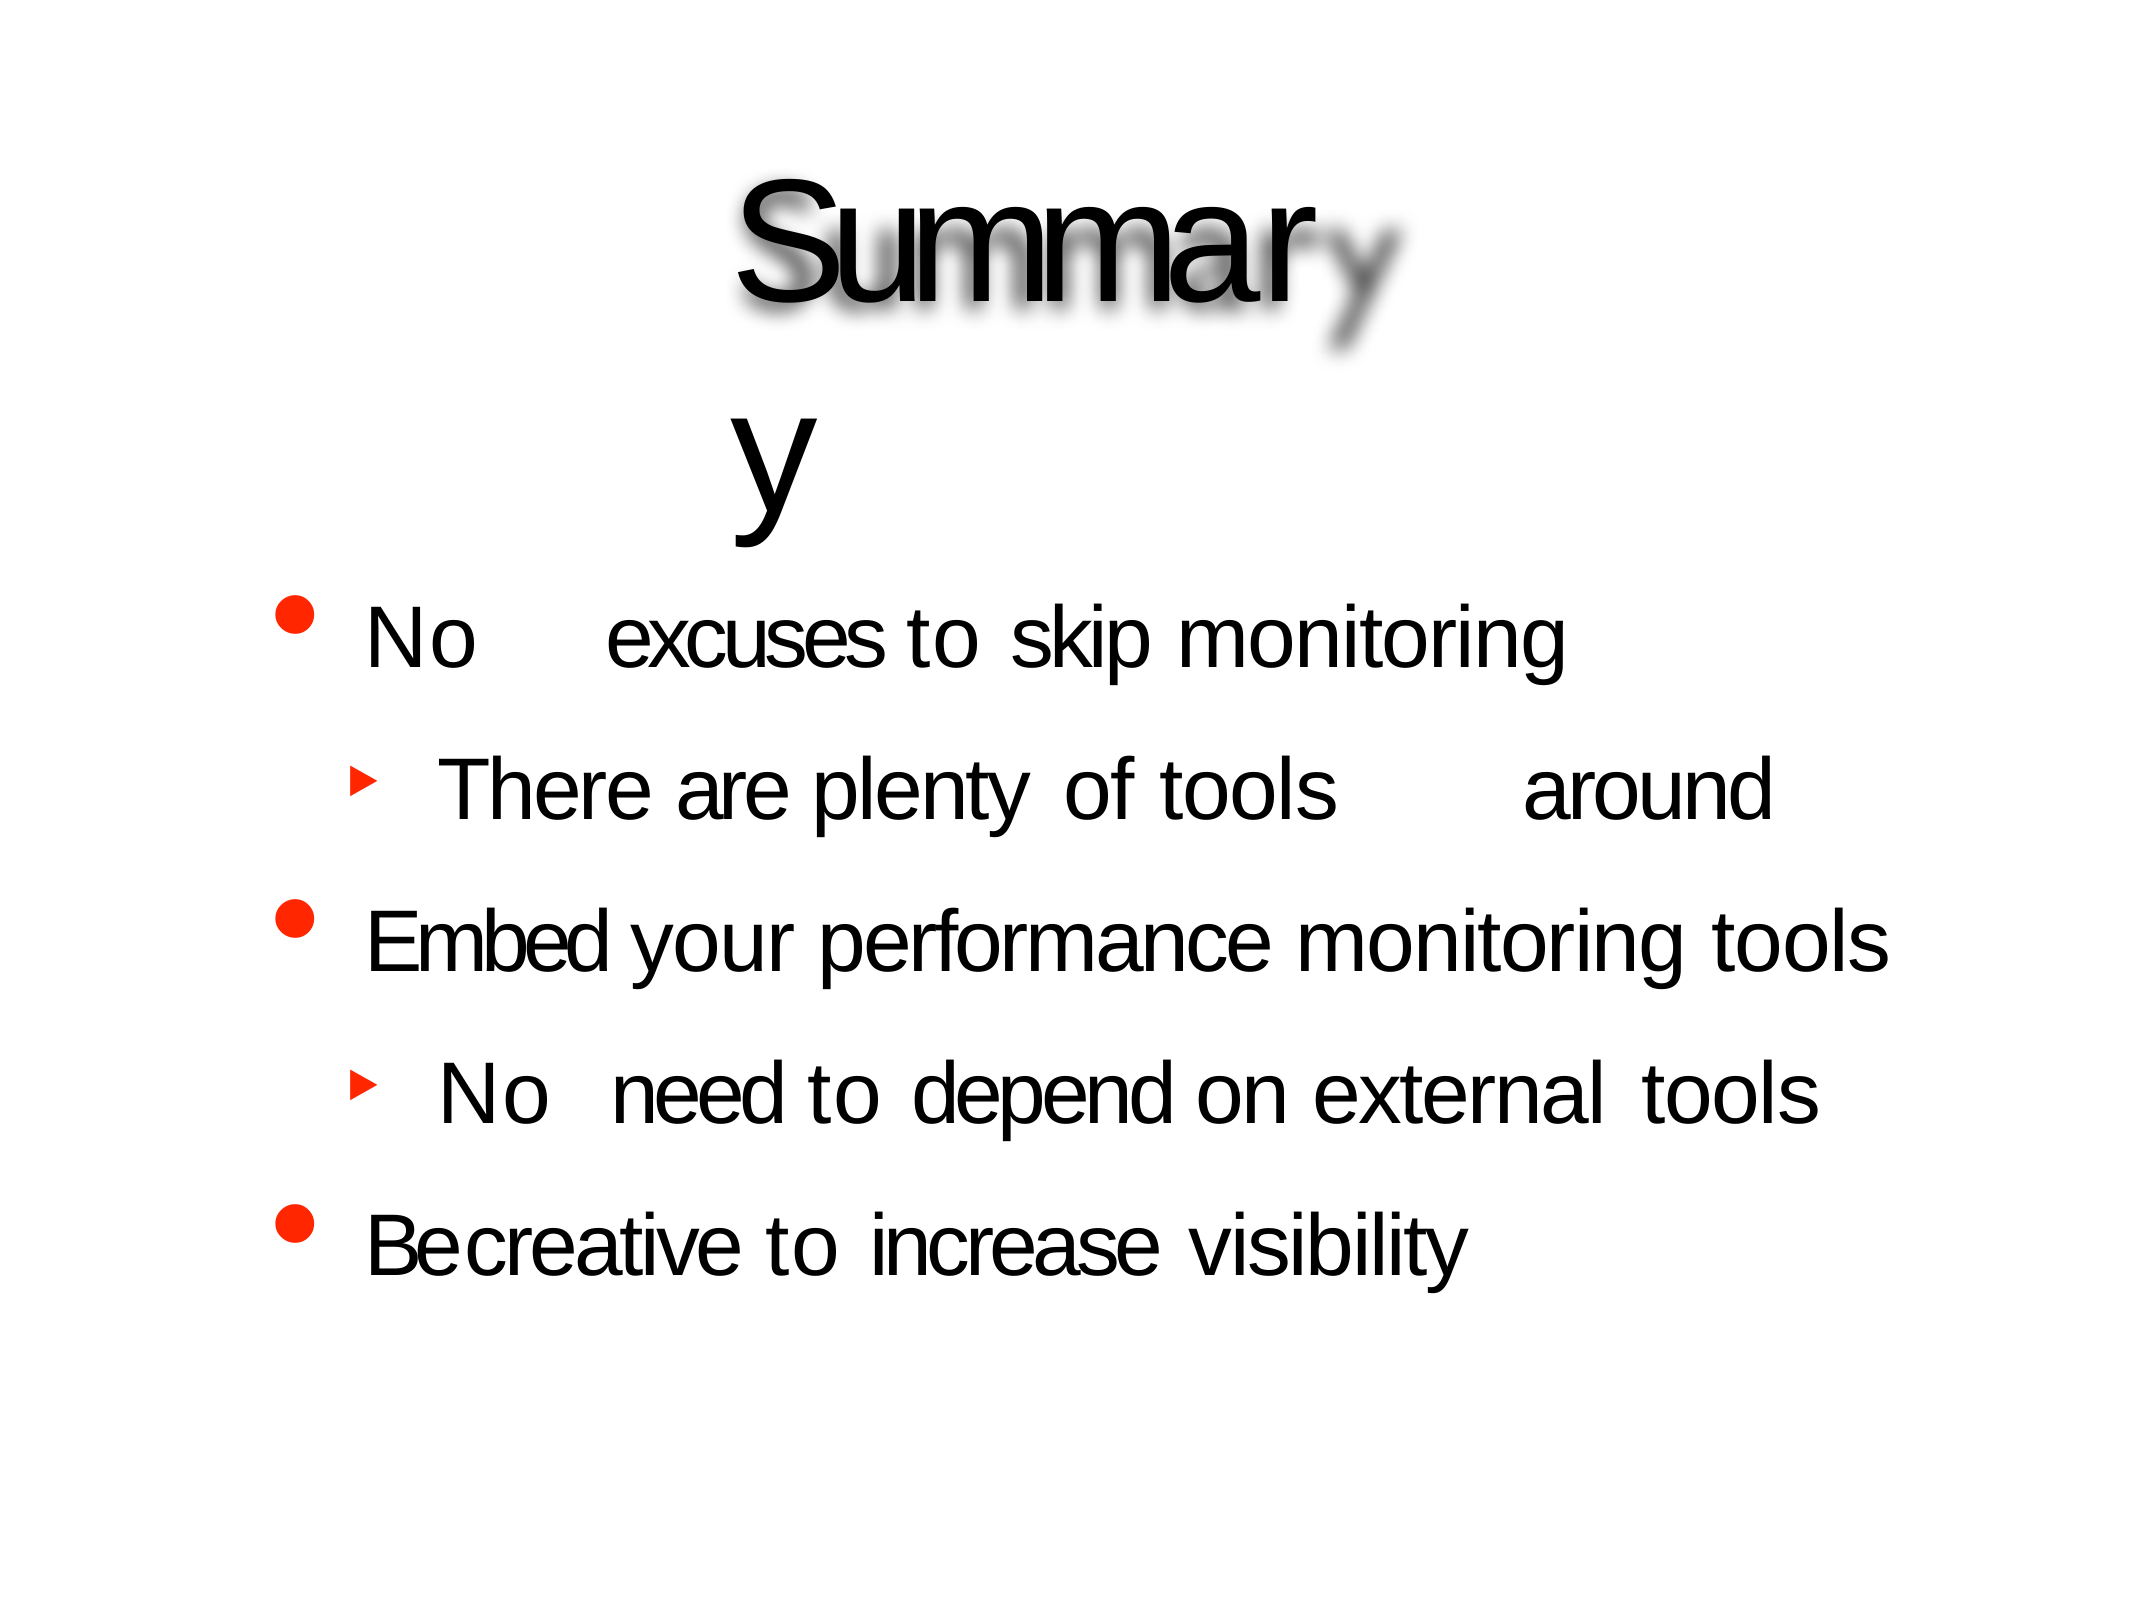

# Summary

No	excuses to skip monitoring
There are plenty of tools	around
Embed your performance monitoring tools
No	need to depend on external tools
Be	creative to increase visibility